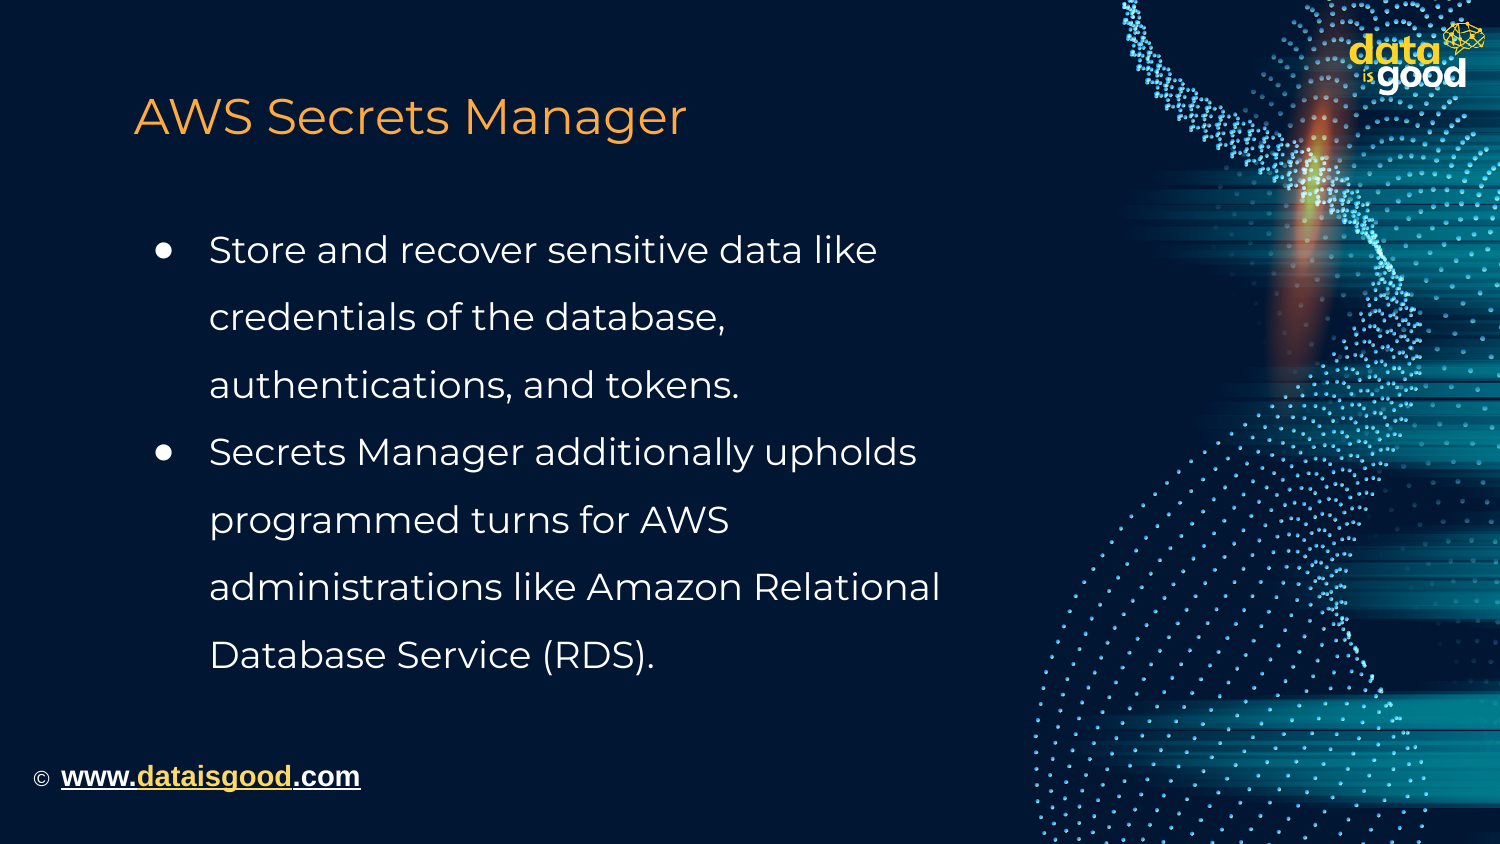

# AWS Secrets Manager
Store and recover sensitive data like credentials of the database, authentications, and tokens.
Secrets Manager additionally upholds programmed turns for AWS administrations like Amazon Relational Database Service (RDS).